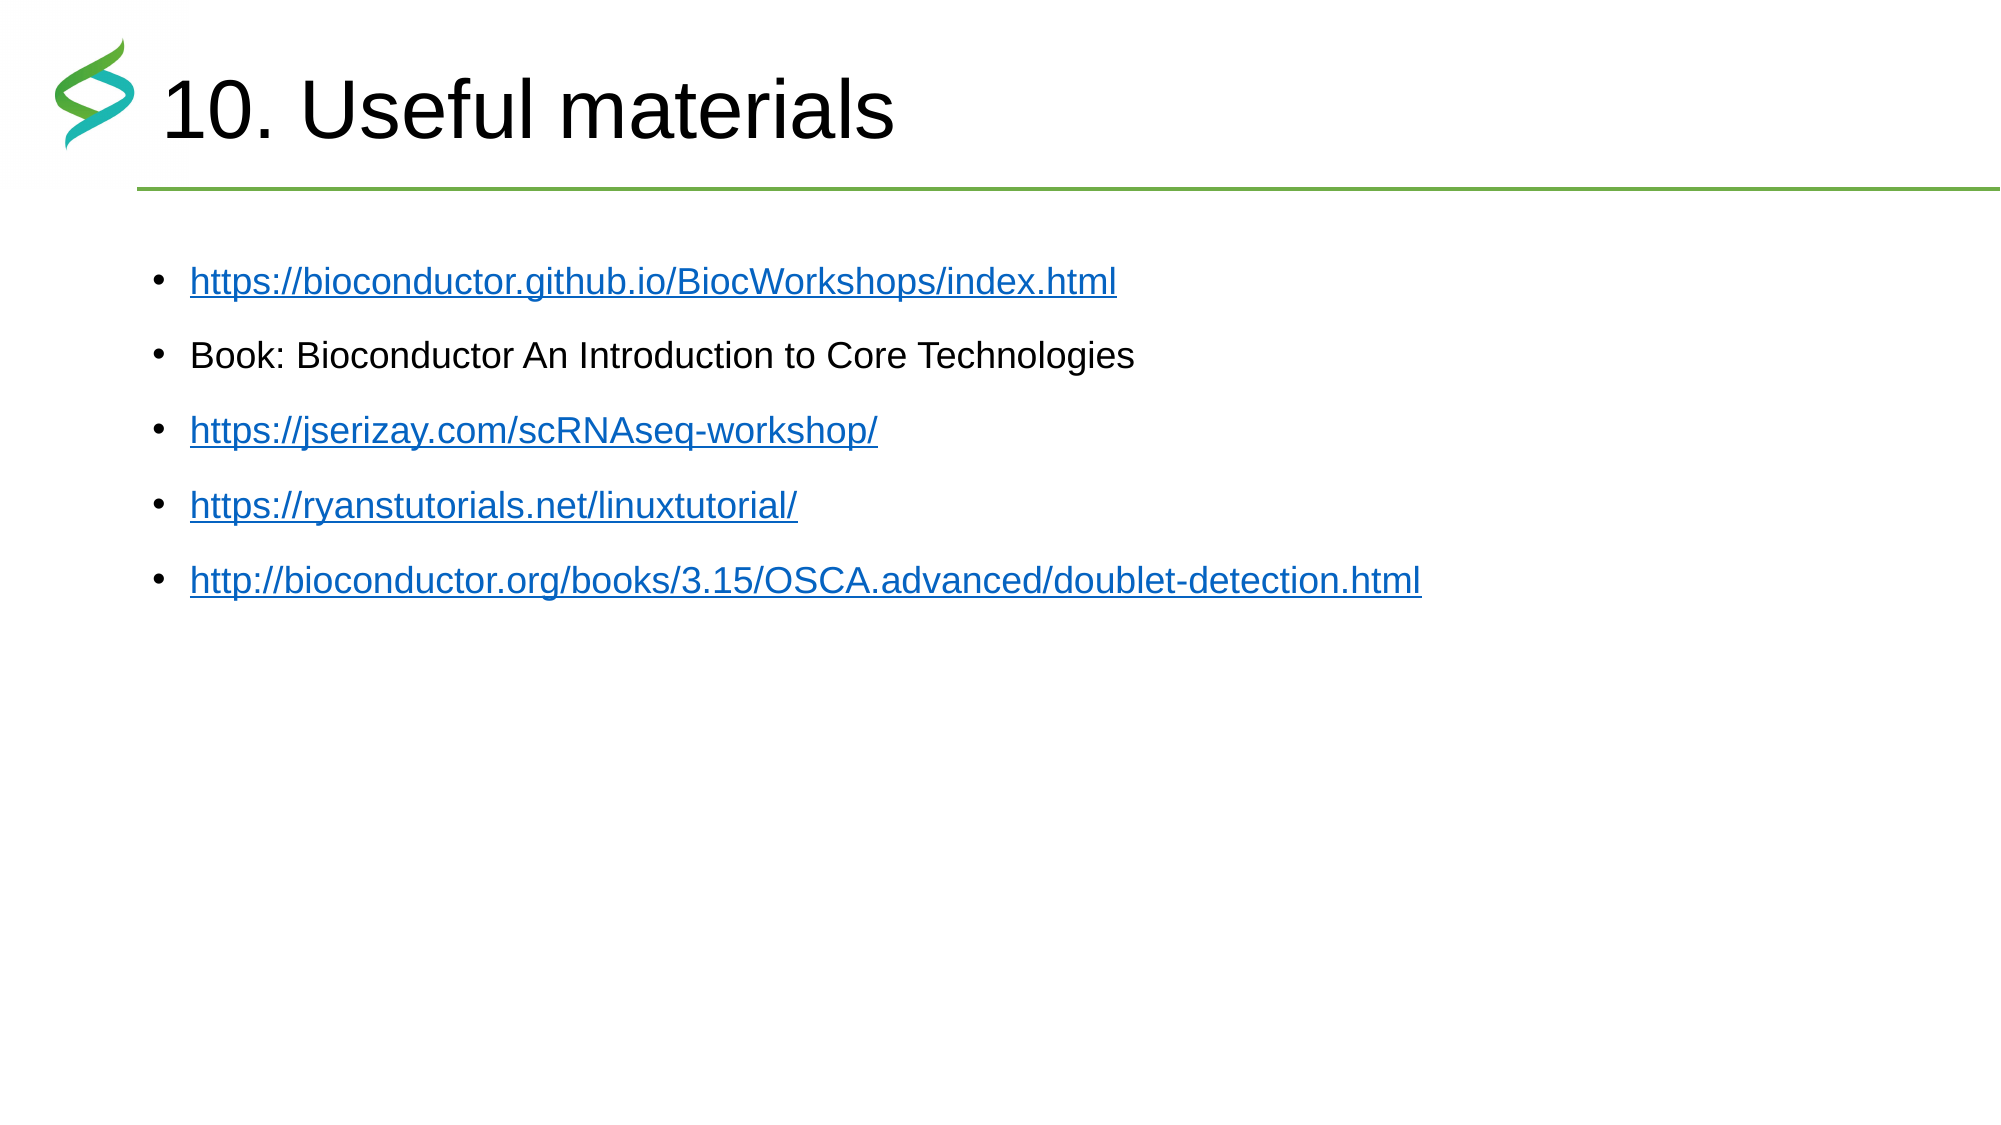

# 10. Useful materials
https://bioconductor.github.io/BiocWorkshops/index.html
Book: Bioconductor An Introduction to Core Technologies
https://jserizay.com/scRNAseq-workshop/
https://ryanstutorials.net/linuxtutorial/
http://bioconductor.org/books/3.15/OSCA.advanced/doublet-detection.html